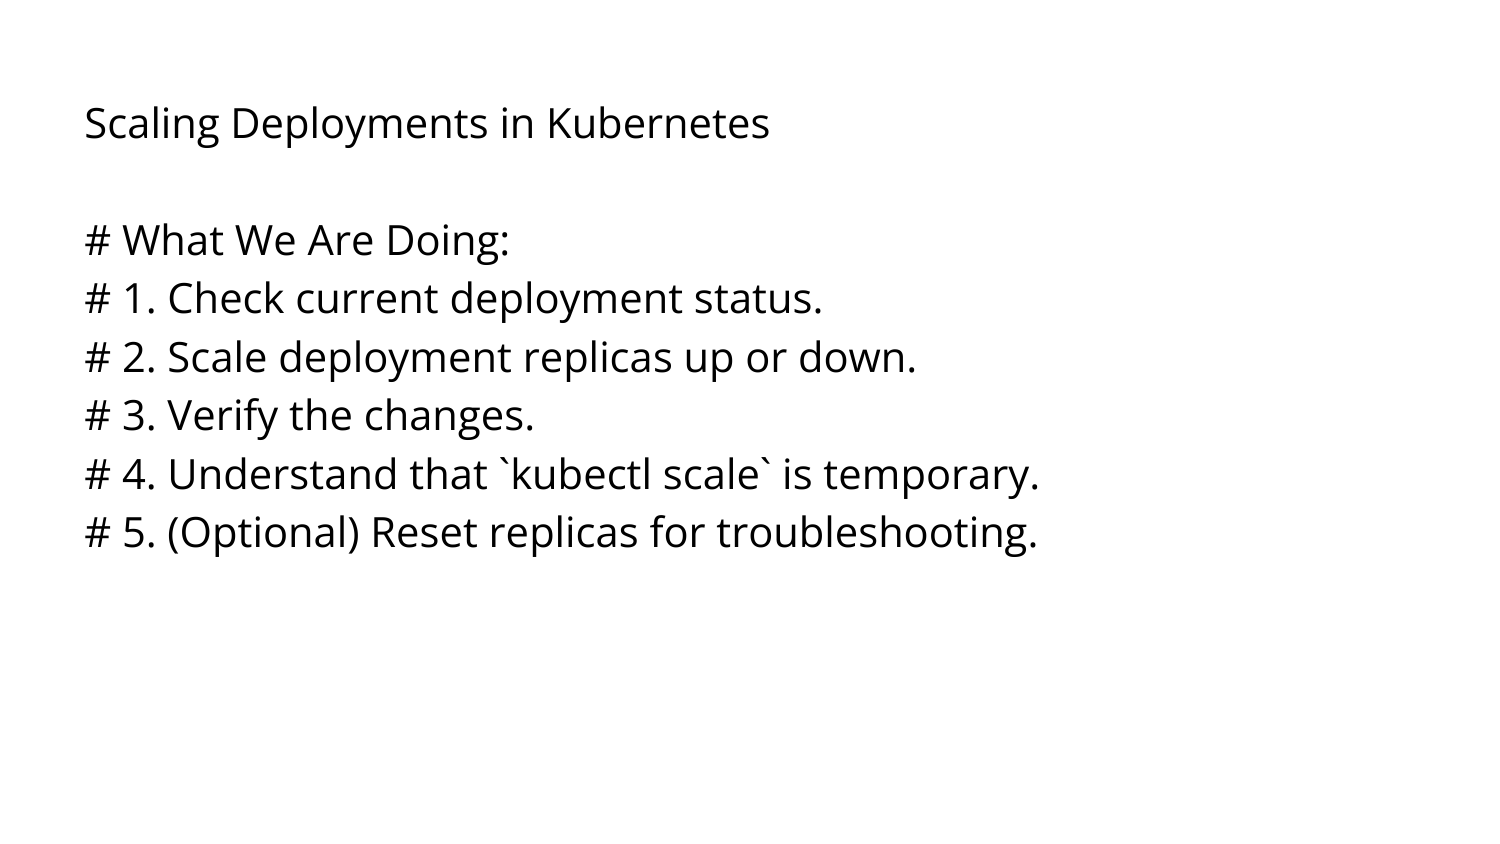

Scaling Deployments in Kubernetes

# What We Are Doing:
# 1. Check current deployment status.
# 2. Scale deployment replicas up or down.
# 3. Verify the changes.
# 4. Understand that `kubectl scale` is temporary.
# 5. (Optional) Reset replicas for troubleshooting.